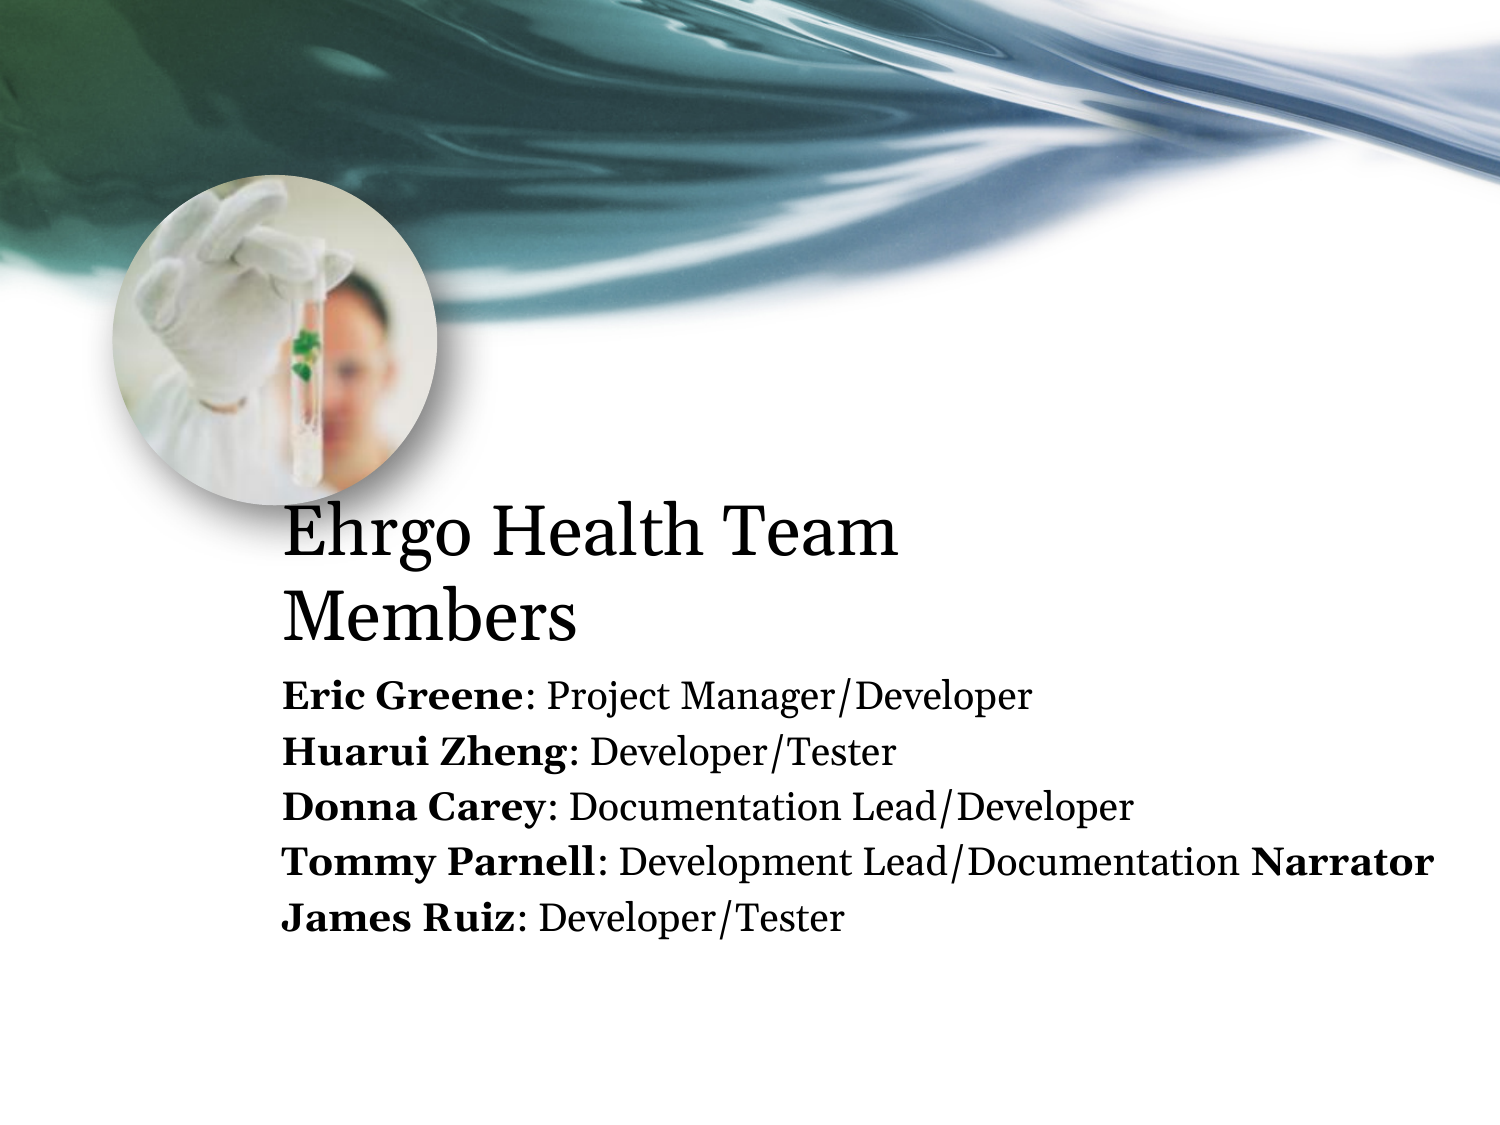

# Ehrgo Health Team Members
Eric Greene: Project Manager/Developer
Huarui Zheng: Developer/Tester
Donna Carey: Documentation Lead/Developer
Tommy Parnell: Development Lead/Documentation Narrator
James Ruiz: Developer/Tester